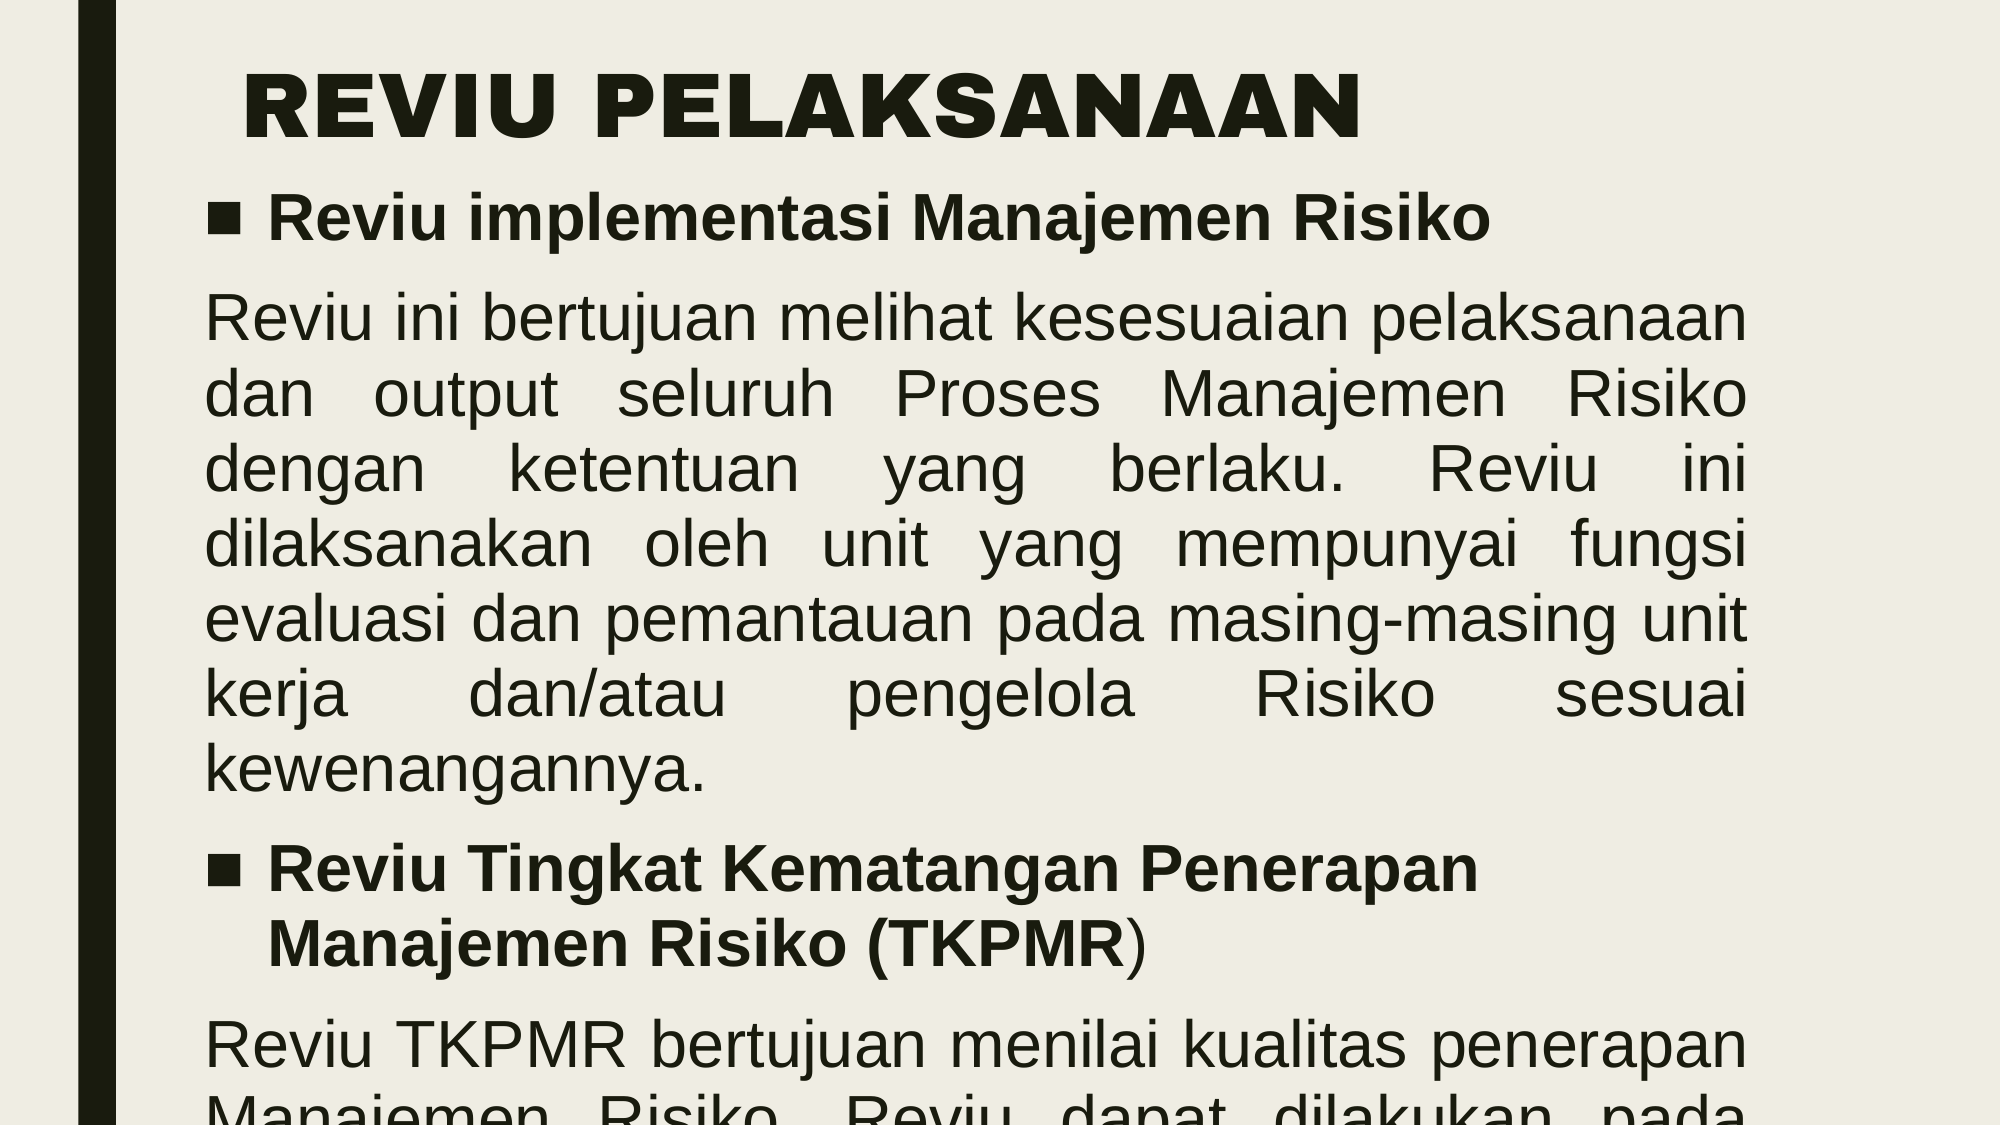

# REVIU PELAKSANAAN
Reviu implementasi Manajemen Risiko
Reviu ini bertujuan melihat kesesuaian pelaksanaan dan output seluruh Proses Manajemen Risiko dengan ketentuan yang berlaku. Reviu ini dilaksanakan oleh unit yang mempunyai fungsi evaluasi dan pemantauan pada masing-masing unit kerja dan/atau pengelola Risiko sesuai kewenangannya.
Reviu Tingkat Kematangan Penerapan Manajemen Risiko (TKPMR)
Reviu TKPMR bertujuan menilai kualitas penerapan Manajemen Risiko. Reviu dapat dilakukan pada seluruh tingkatan unit penerapan Manajemen Risiko, yaitu Kementerian, Sekretariat Kementerian, Deputi, Biro, dan Inspektorat. Reviu ini dilaksanakan oleh Inspektorat.